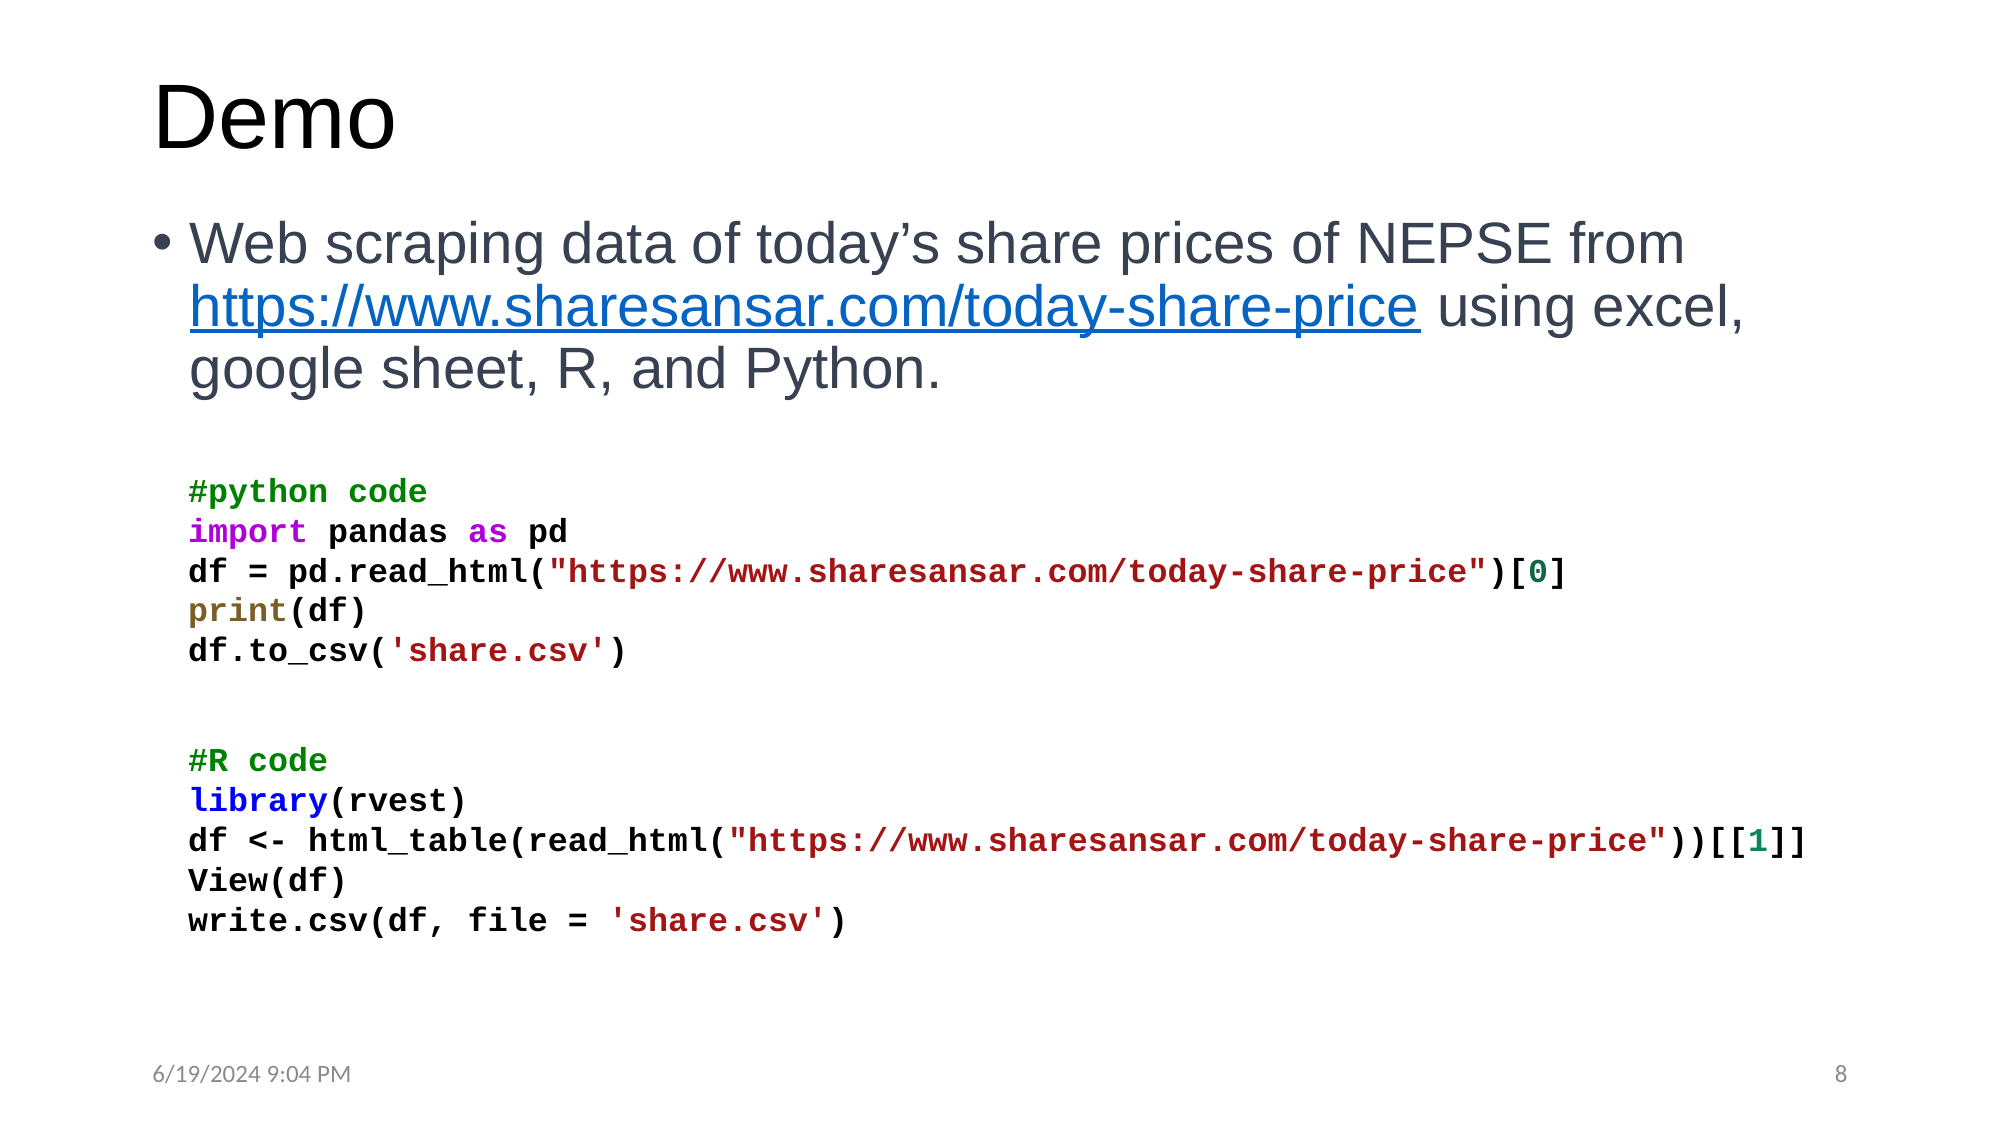

# Demo
Web scraping data of today’s share prices of NEPSE from https://www.sharesansar.com/today-share-price using excel, google sheet, R, and Python.
#python code
import pandas as pd
df = pd.read_html("https://www.sharesansar.com/today-share-price")[0]
print(df)
df.to_csv('share.csv')
#R code
library(rvest)
df <- html_table(read_html("https://www.sharesansar.com/today-share-price"))[[1]]
View(df)
write.csv(df, file = 'share.csv')
6/19/2024 9:04 PM
8